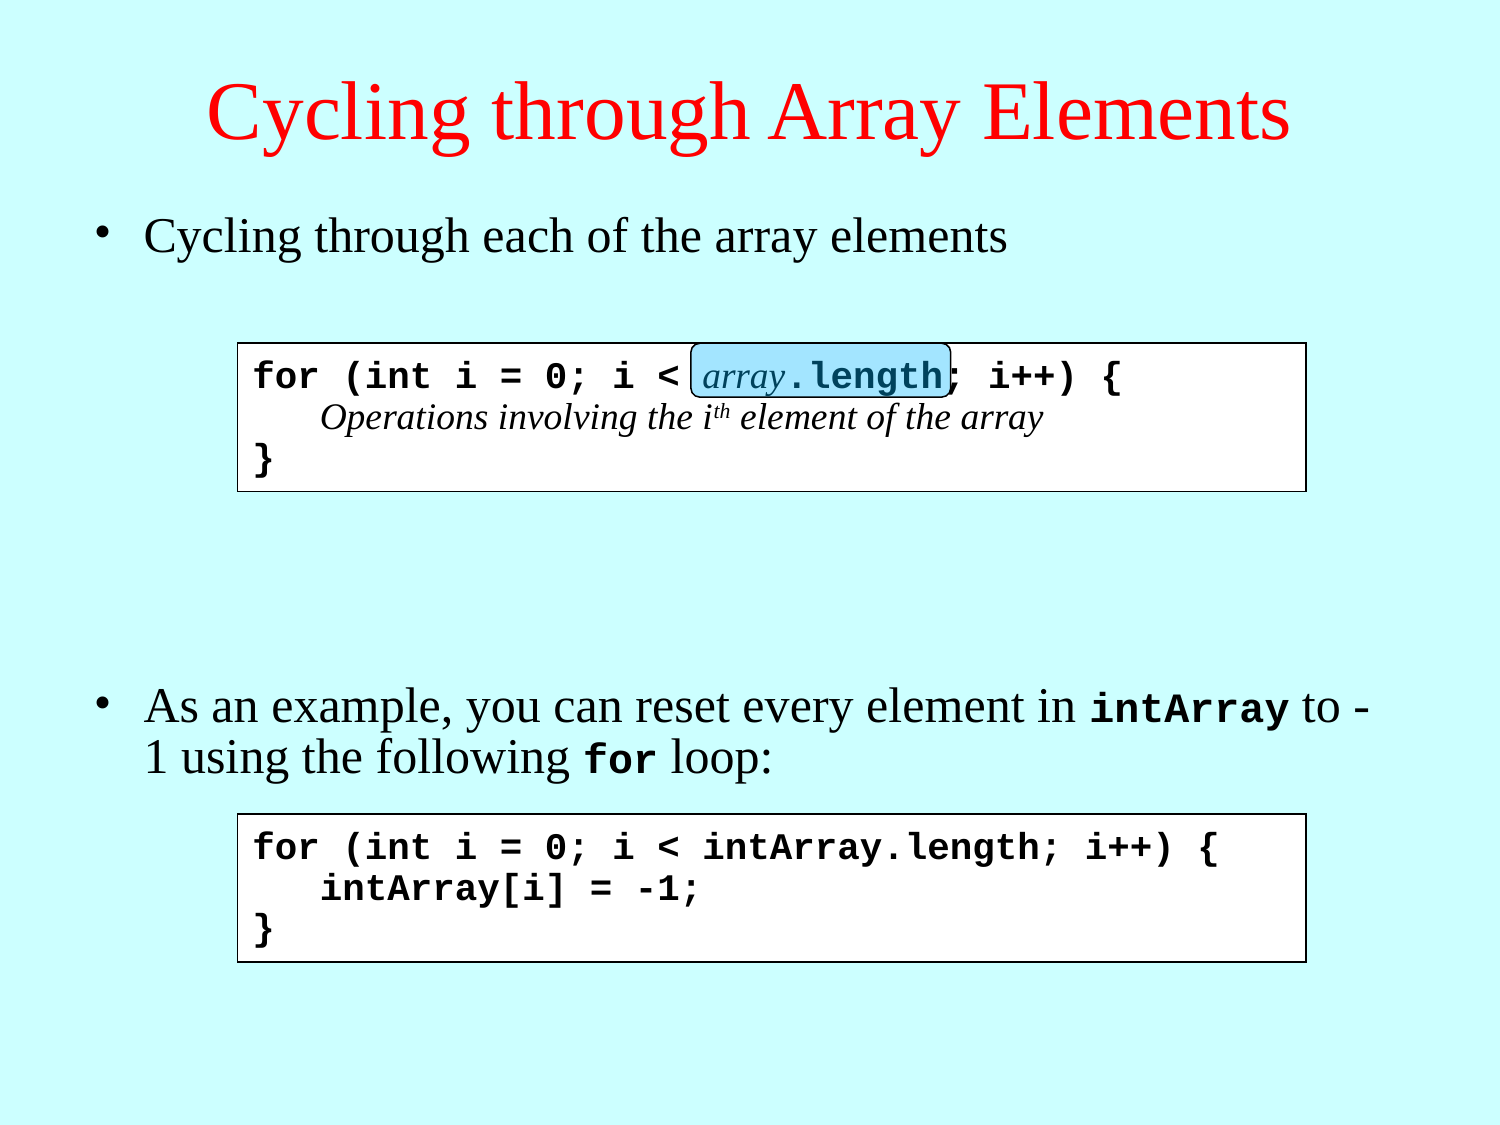

Cycling through Array Elements
Cycling through each of the array elements

for (int i = 0; i < array.length; i++) {
   Operations involving the ith element of the array
}

As an example, you can reset every element in intArray to -1 using the following for loop:
for (int i = 0; i < intArray.length; i++) {
   intArray[i] = -1;
}